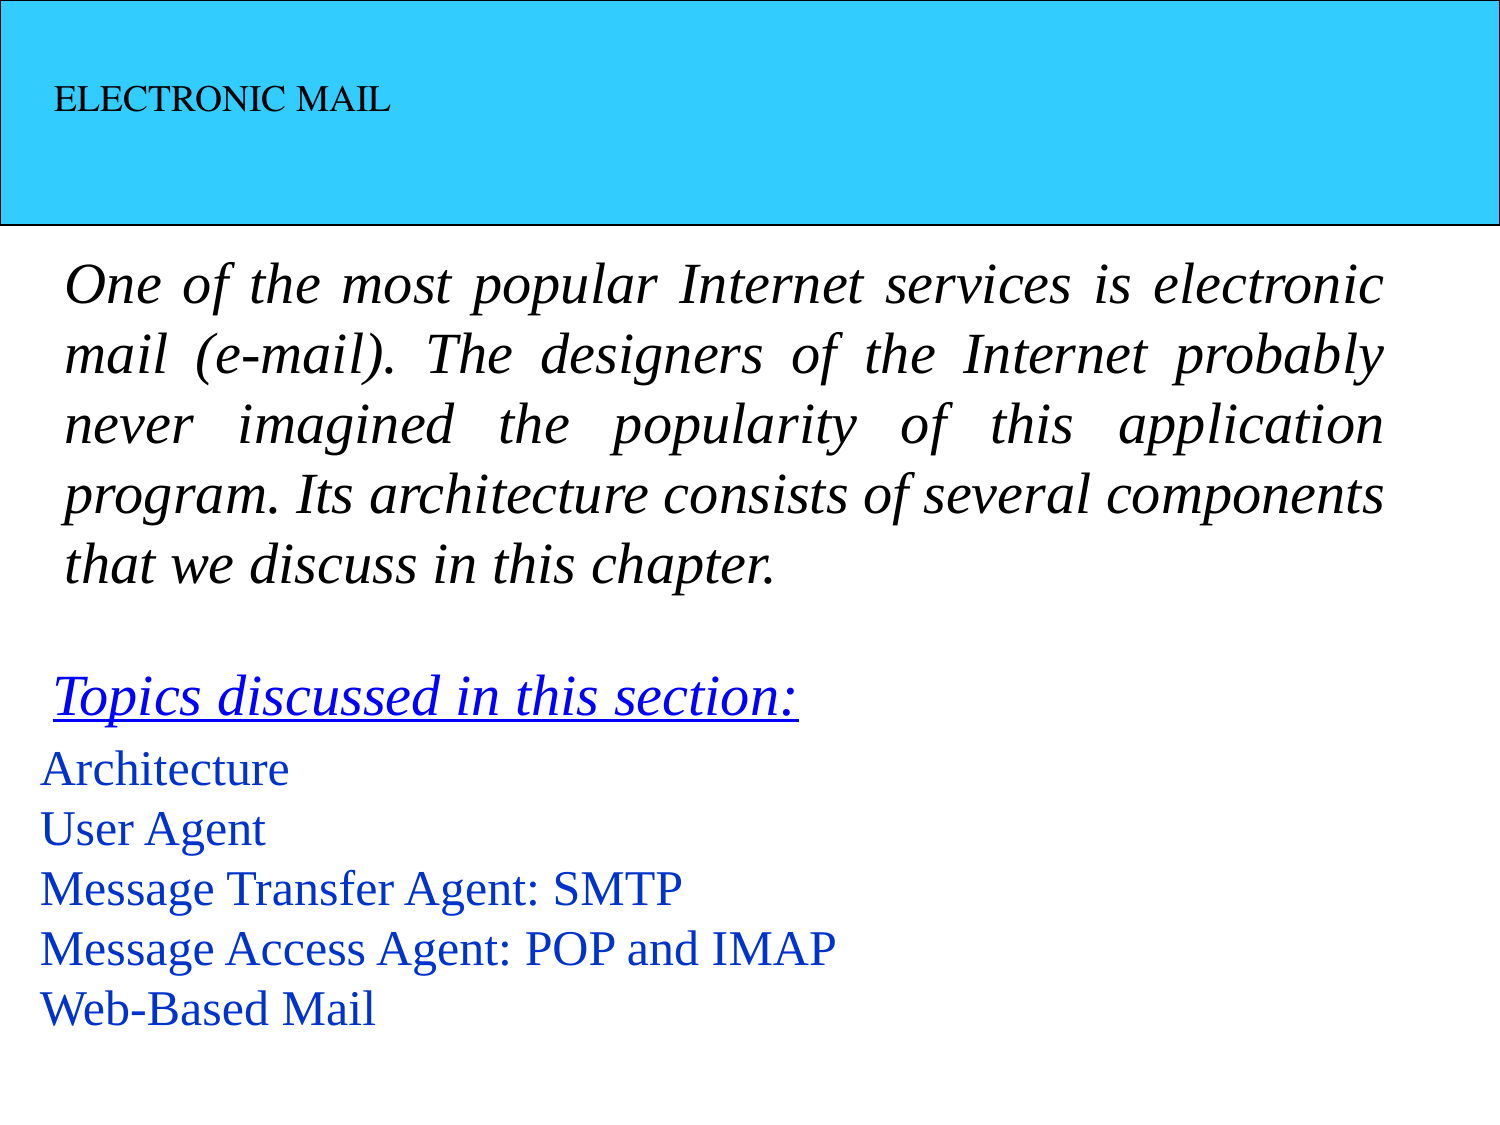

ELECTRONIC MAIL
One of the most popular Internet services is electronic mail (e-mail). The designers of the Internet probably never imagined the popularity of this application program. Its architecture consists of several components that we discuss in this chapter.
Topics discussed in this section:
Architecture
User Agent
Message Transfer Agent: SMTP
Message Access Agent: POP and IMAP
Web-Based Mail